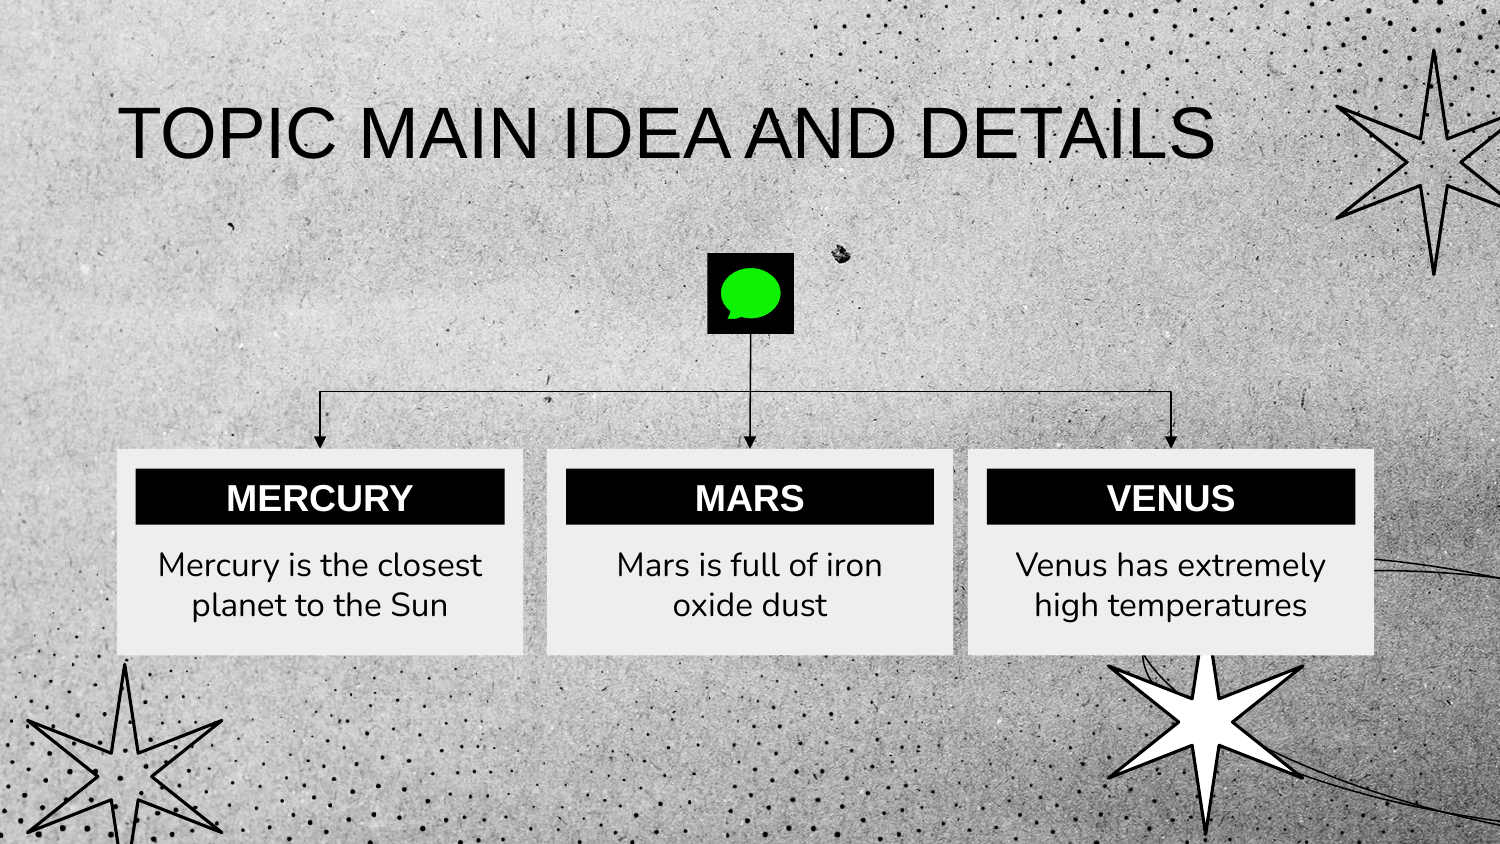

# TOPIC MAIN IDEA AND DETAILS

MERCURY
MARS
VENUS
Mercury is the closest planet to the Sun
Mars is full of iron oxide dust
Venus has extremely high temperatures